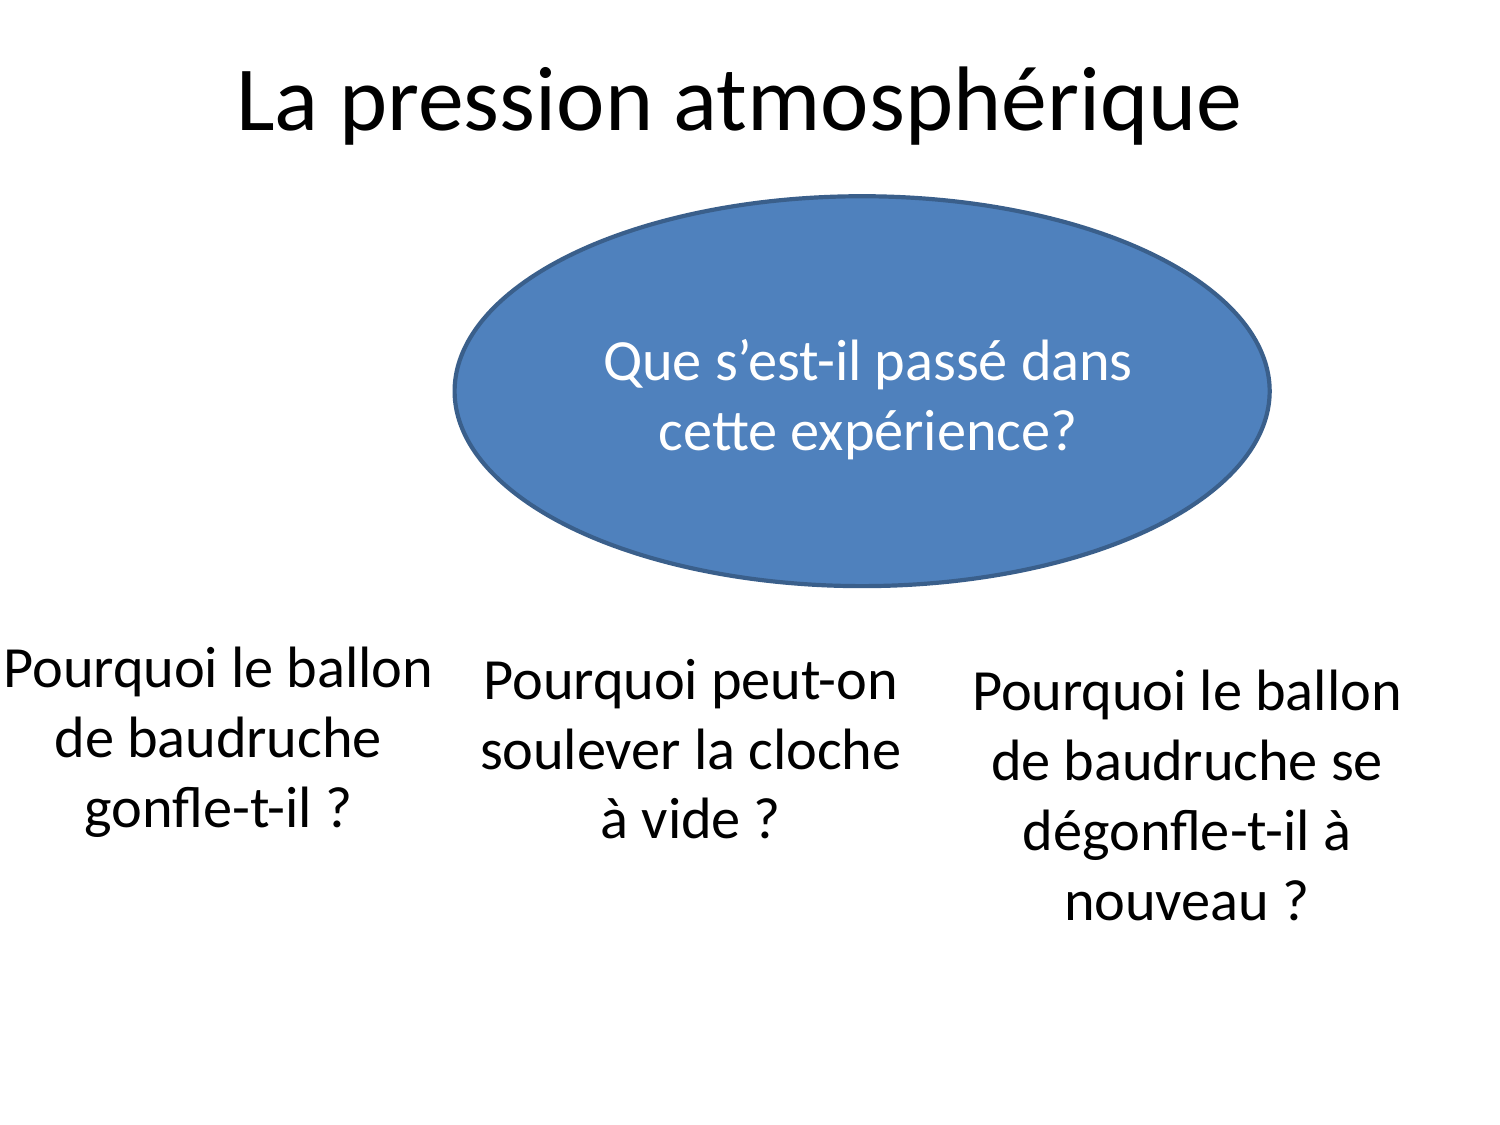

# La pression atmosphérique

Que s’est-il passé dans cette expérience?
Pourquoi le ballon de baudruche gonfle-t-il ?
Pourquoi peut-on soulever la cloche à vide ?
Pourquoi le ballon de baudruche se dégonfle-t-il à nouveau ?